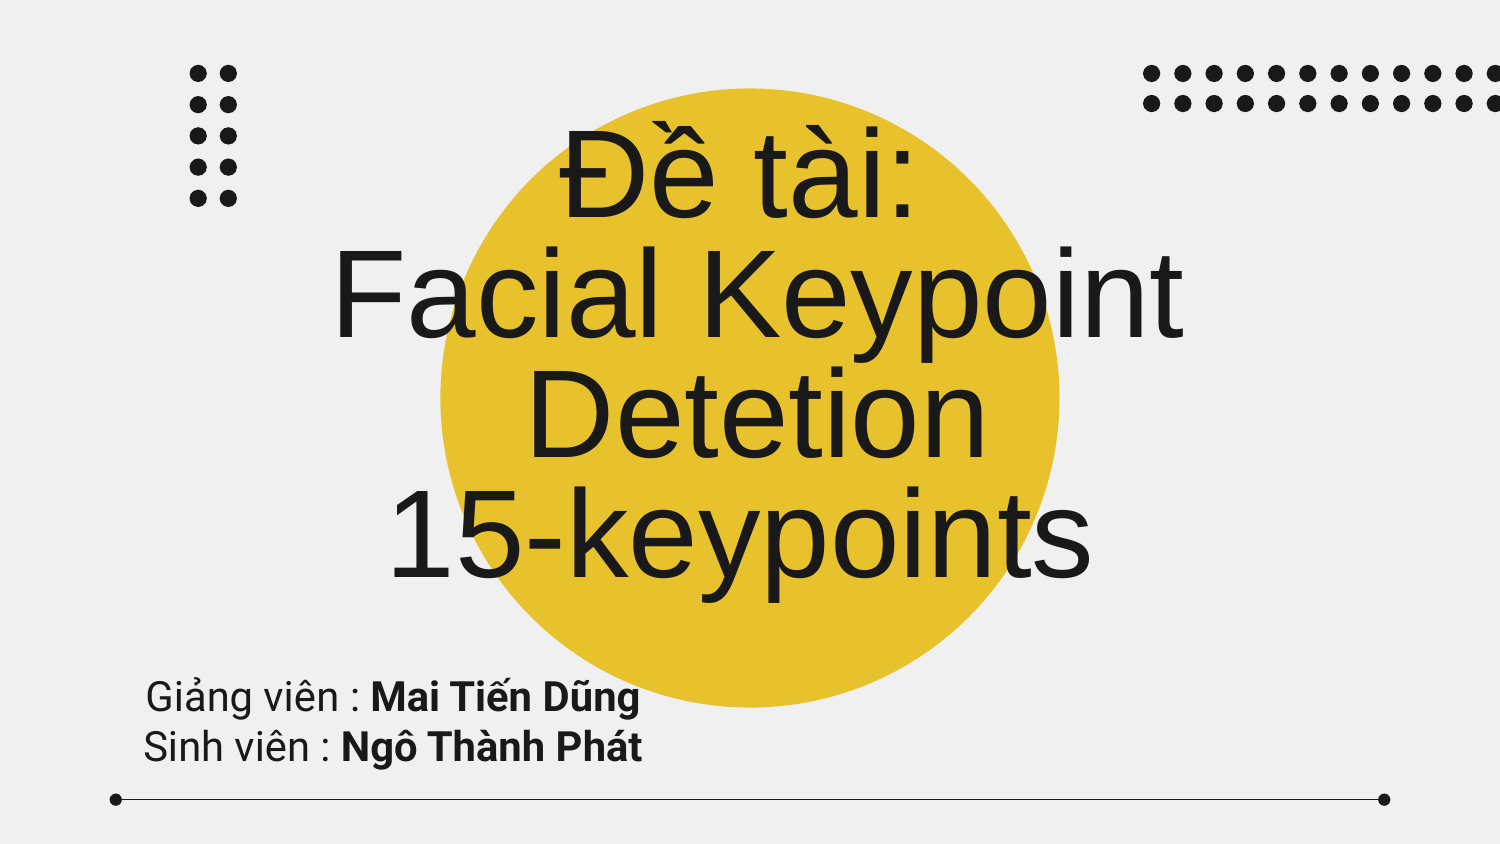

# Đề tài: Facial Keypoint Detetion 15-keypoints

Giảng viên : Mai Tiến Dũng
Sinh viên : Ngô Thành Phát